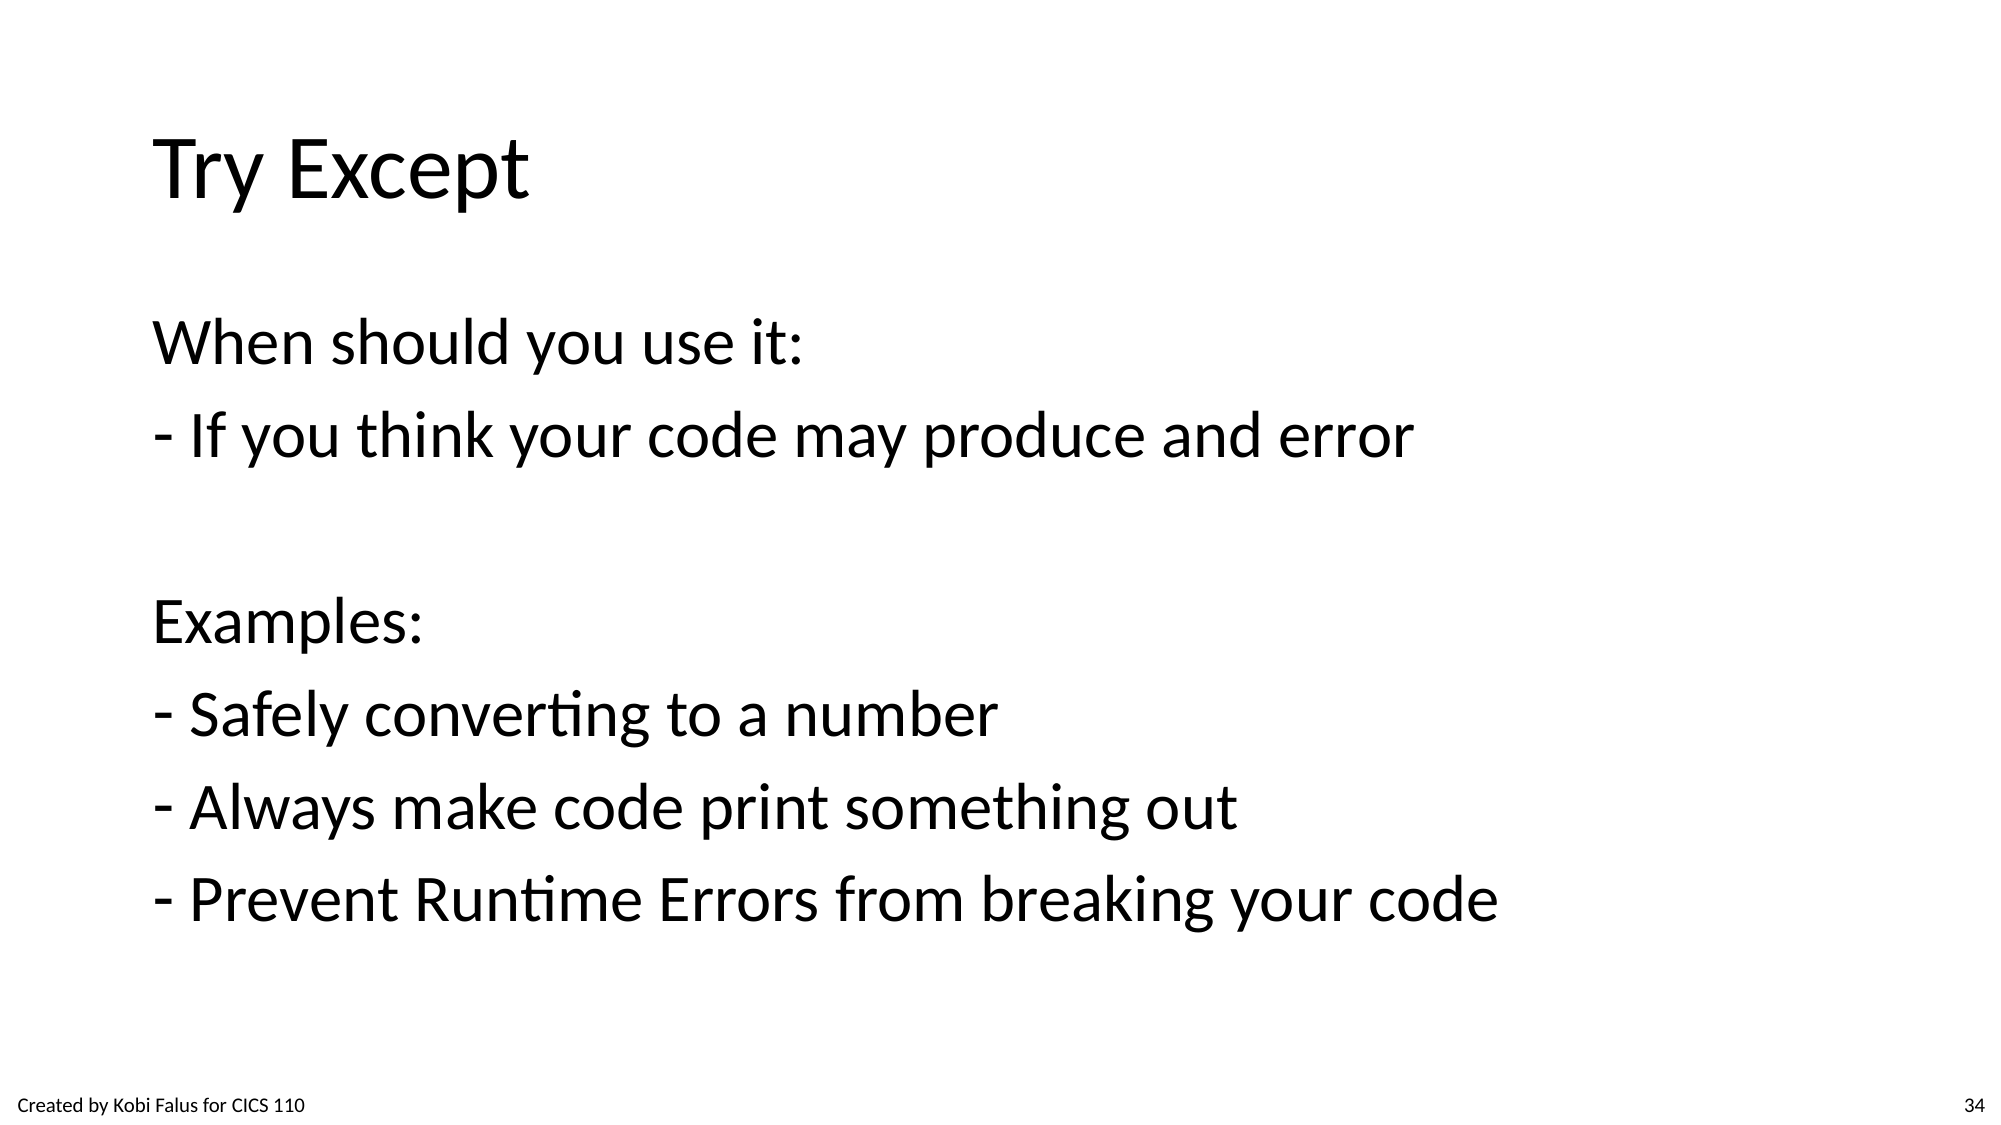

# Try Except
When should you use it:
If you think your code may produce and error

Examples:
Safely converting to a number
Always make code print something out
Prevent Runtime Errors from breaking your code